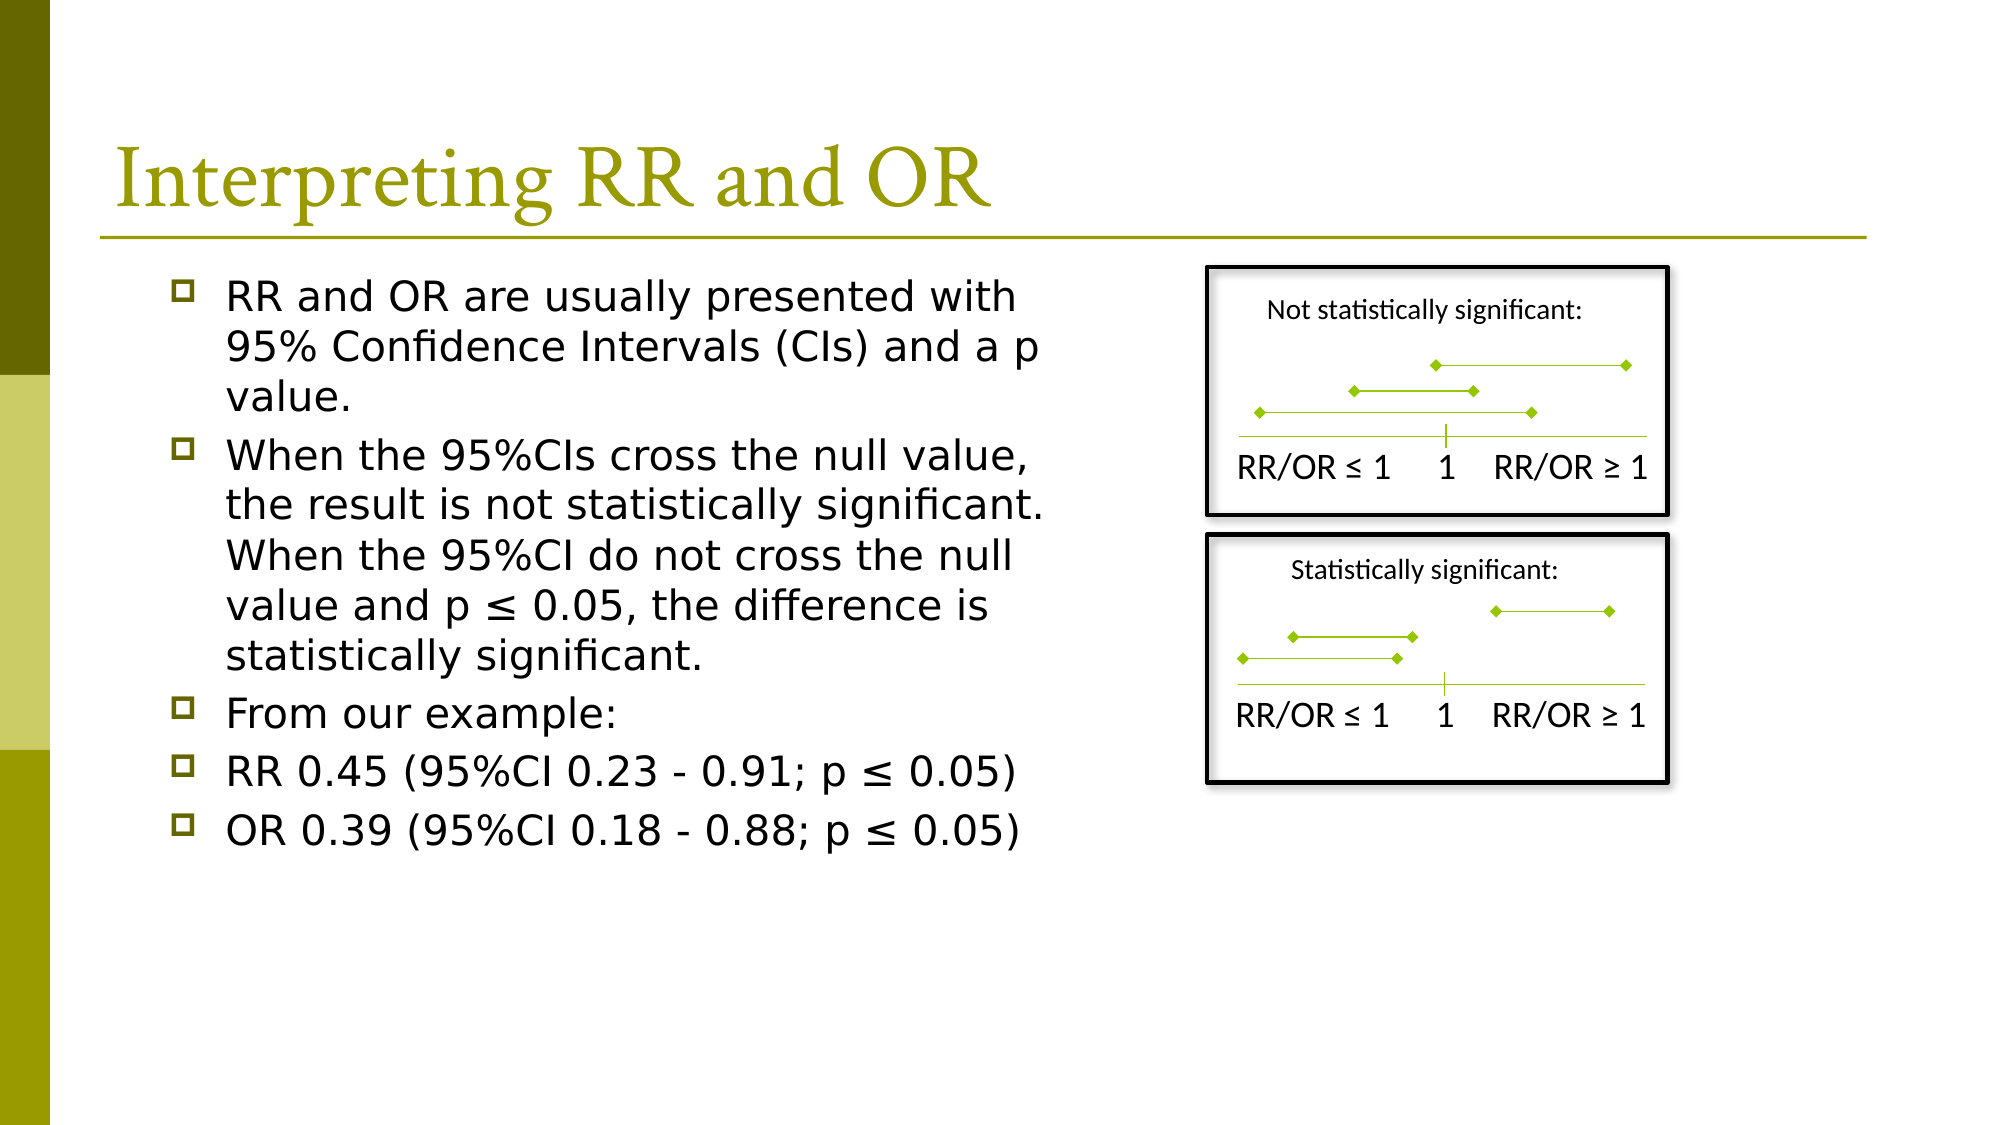

# Interpreting RR and OR
RR and OR are usually presented with 95% Confidence Intervals (CIs) and a p value.
When the 95%CIs cross the null value, the result is not statistically significant. When the 95%CI do not cross the null value and p ≤ 0.05, the difference is statistically significant.
From our example:
RR 0.45 (95%CI 0.23 - 0.91; p ≤ 0.05)
OR 0.39 (95%CI 0.18 - 0.88; p ≤ 0.05)

Not statistically significant:
RR/OR ≤ 1
1
RR/OR ≥ 1

Statistically significant:
RR/OR ≤ 1
1
RR/OR ≥ 1